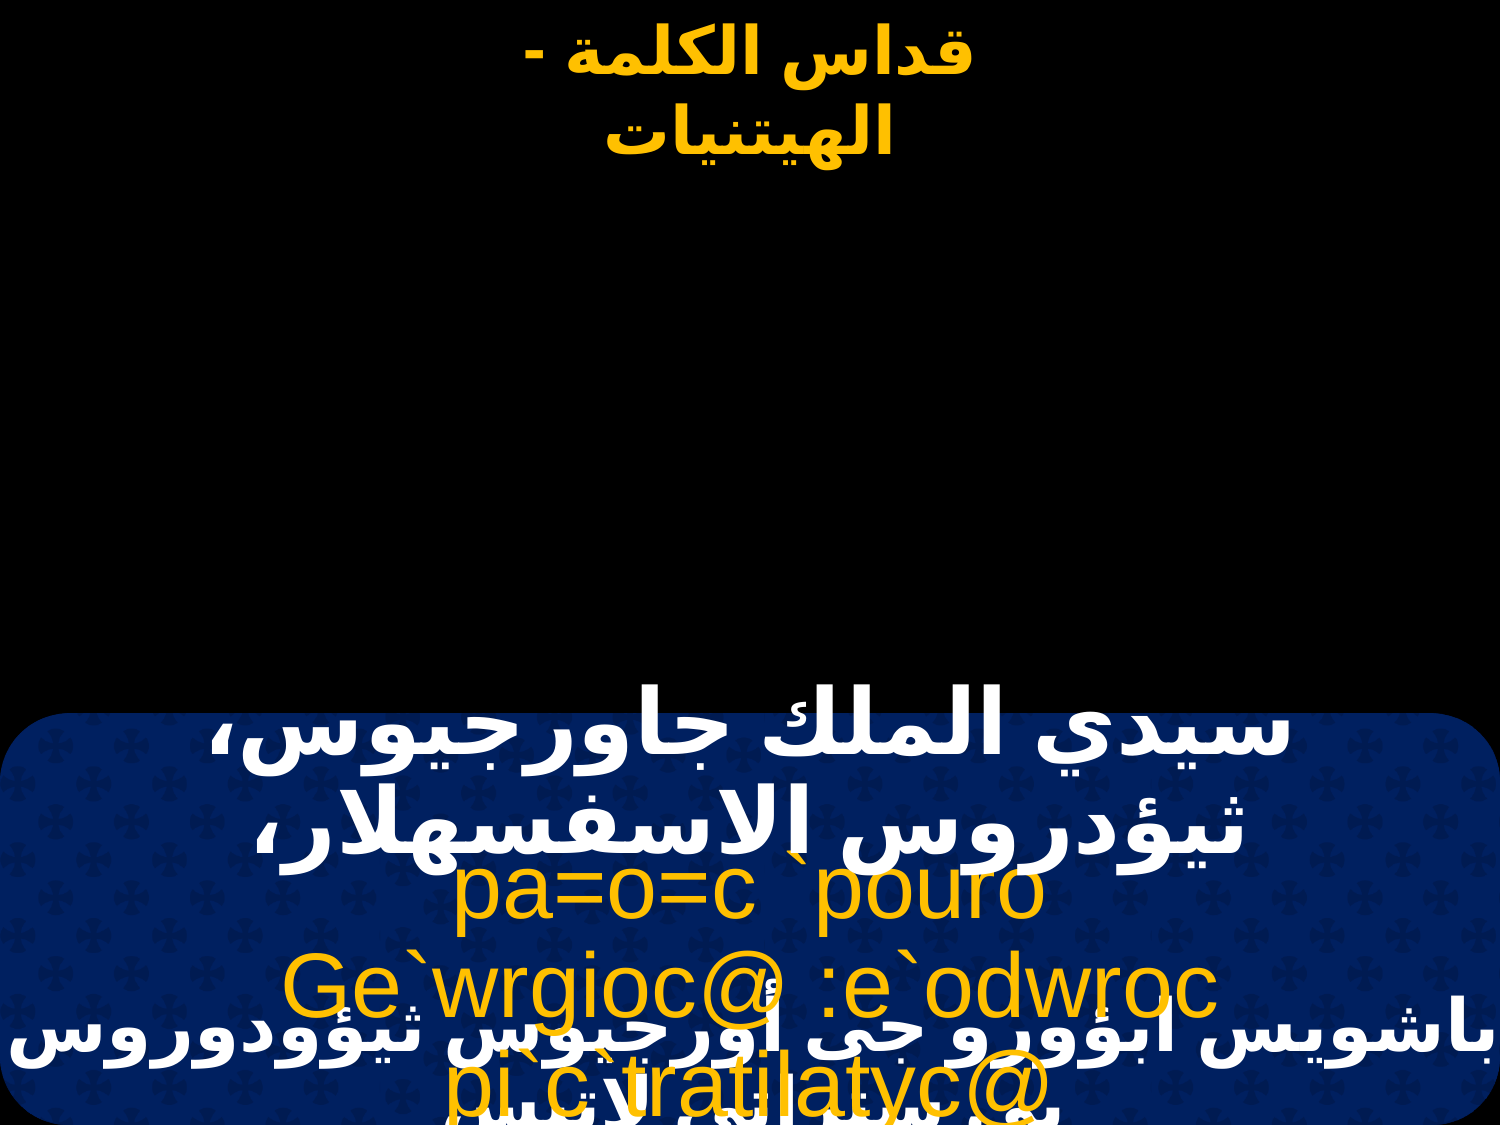

سيدي الملك جاورجيوس، ثيؤدروس الاسفسهلار،
pa=o=c `pouro Ge`wrgioc@ :e`odwroc pi`c`tratilatyc@
باشويس ابؤورو جى أورجيوس ثيؤودوروس بى ستراتي لاتيس